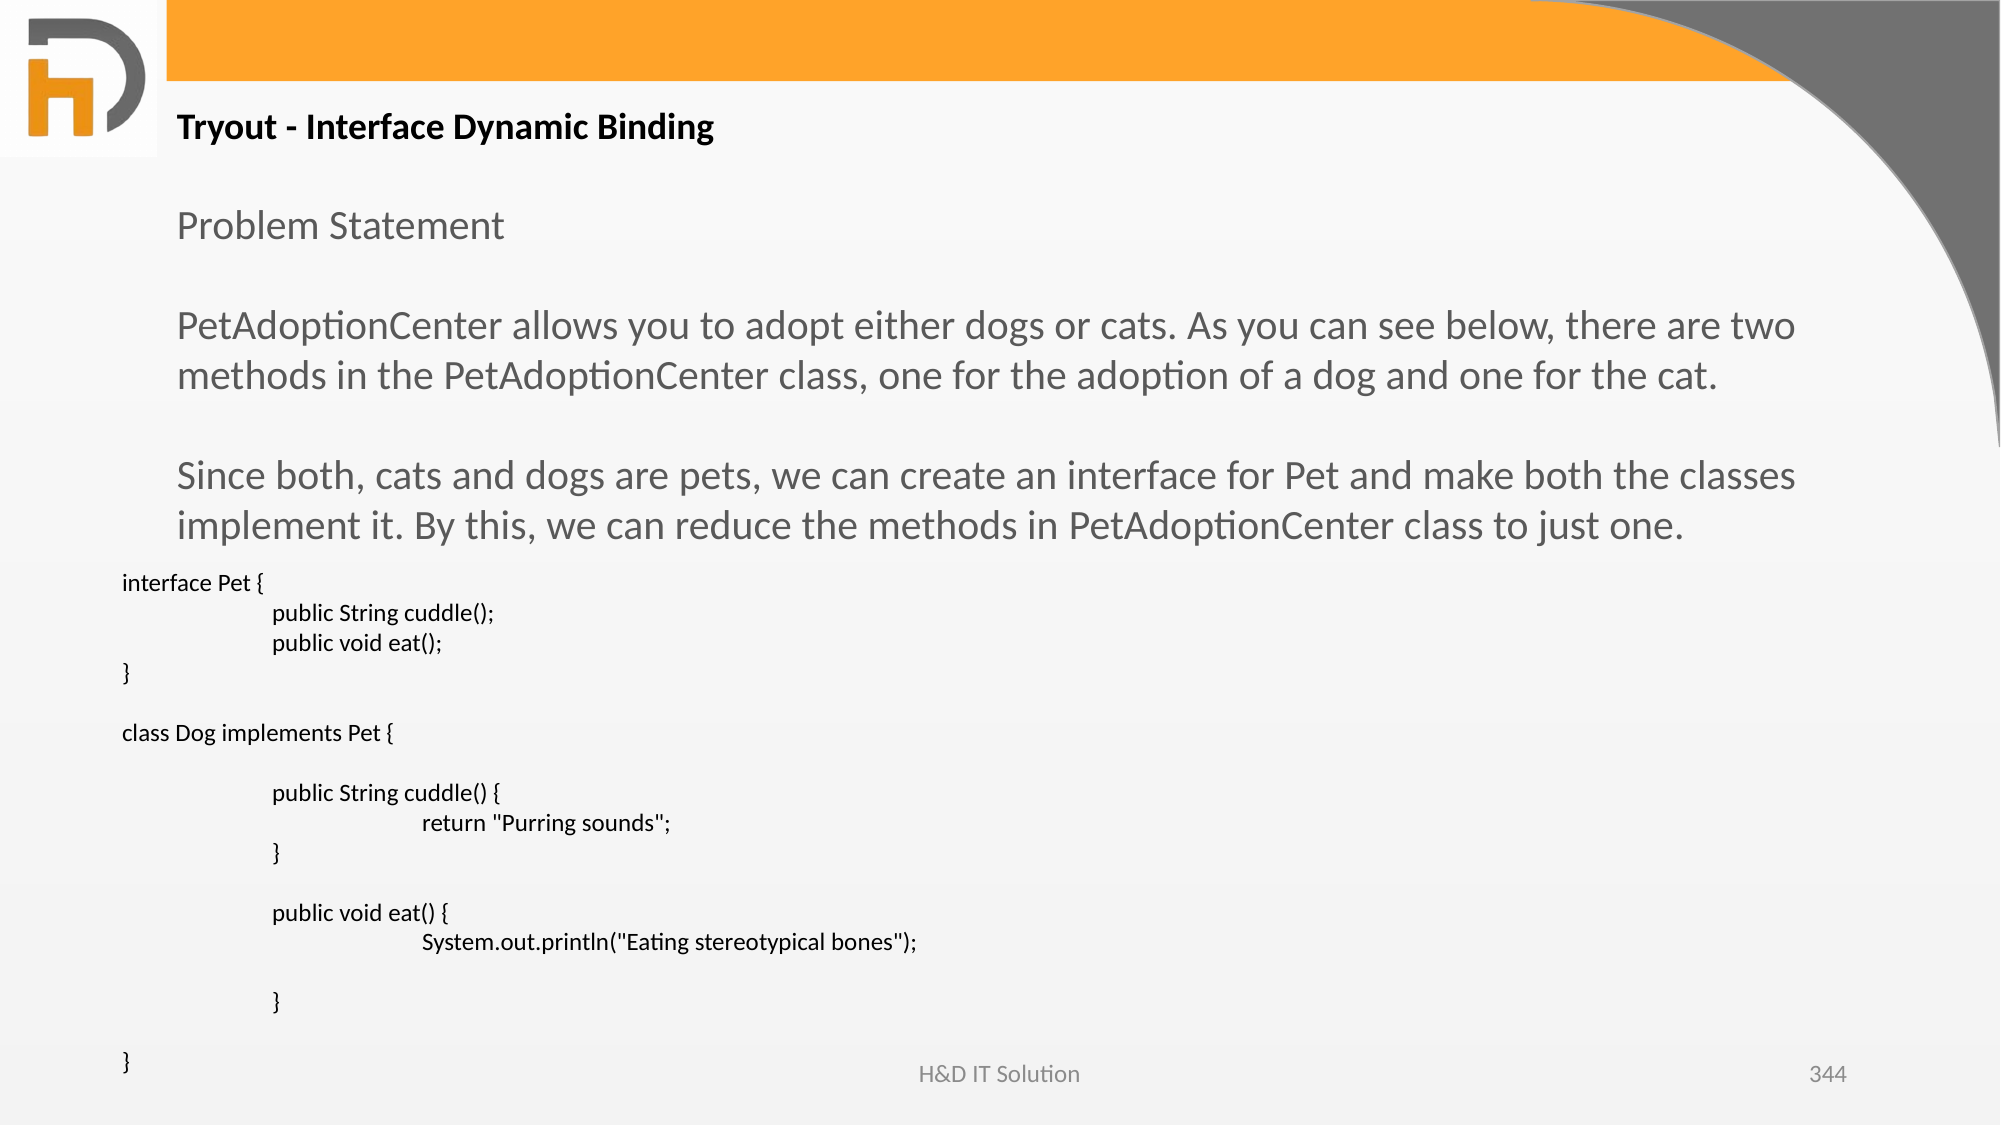

Tryout - Interface Dynamic Binding
Problem Statement

PetAdoptionCenter allows you to adopt either dogs or cats. As you can see below, there are two methods in the PetAdoptionCenter class, one for the adoption of a dog and one for the cat.

Since both, cats and dogs are pets, we can create an interface for Pet and make both the classes implement it. By this, we can reduce the methods in PetAdoptionCenter class to just one.
interface Pet {
	public String cuddle();
	public void eat();
}

class Dog implements Pet {

	public String cuddle() {
		return "Purring sounds";
	}

	public void eat() {
		System.out.println("Eating stereotypical bones");

	}

}
H&D IT Solution
344